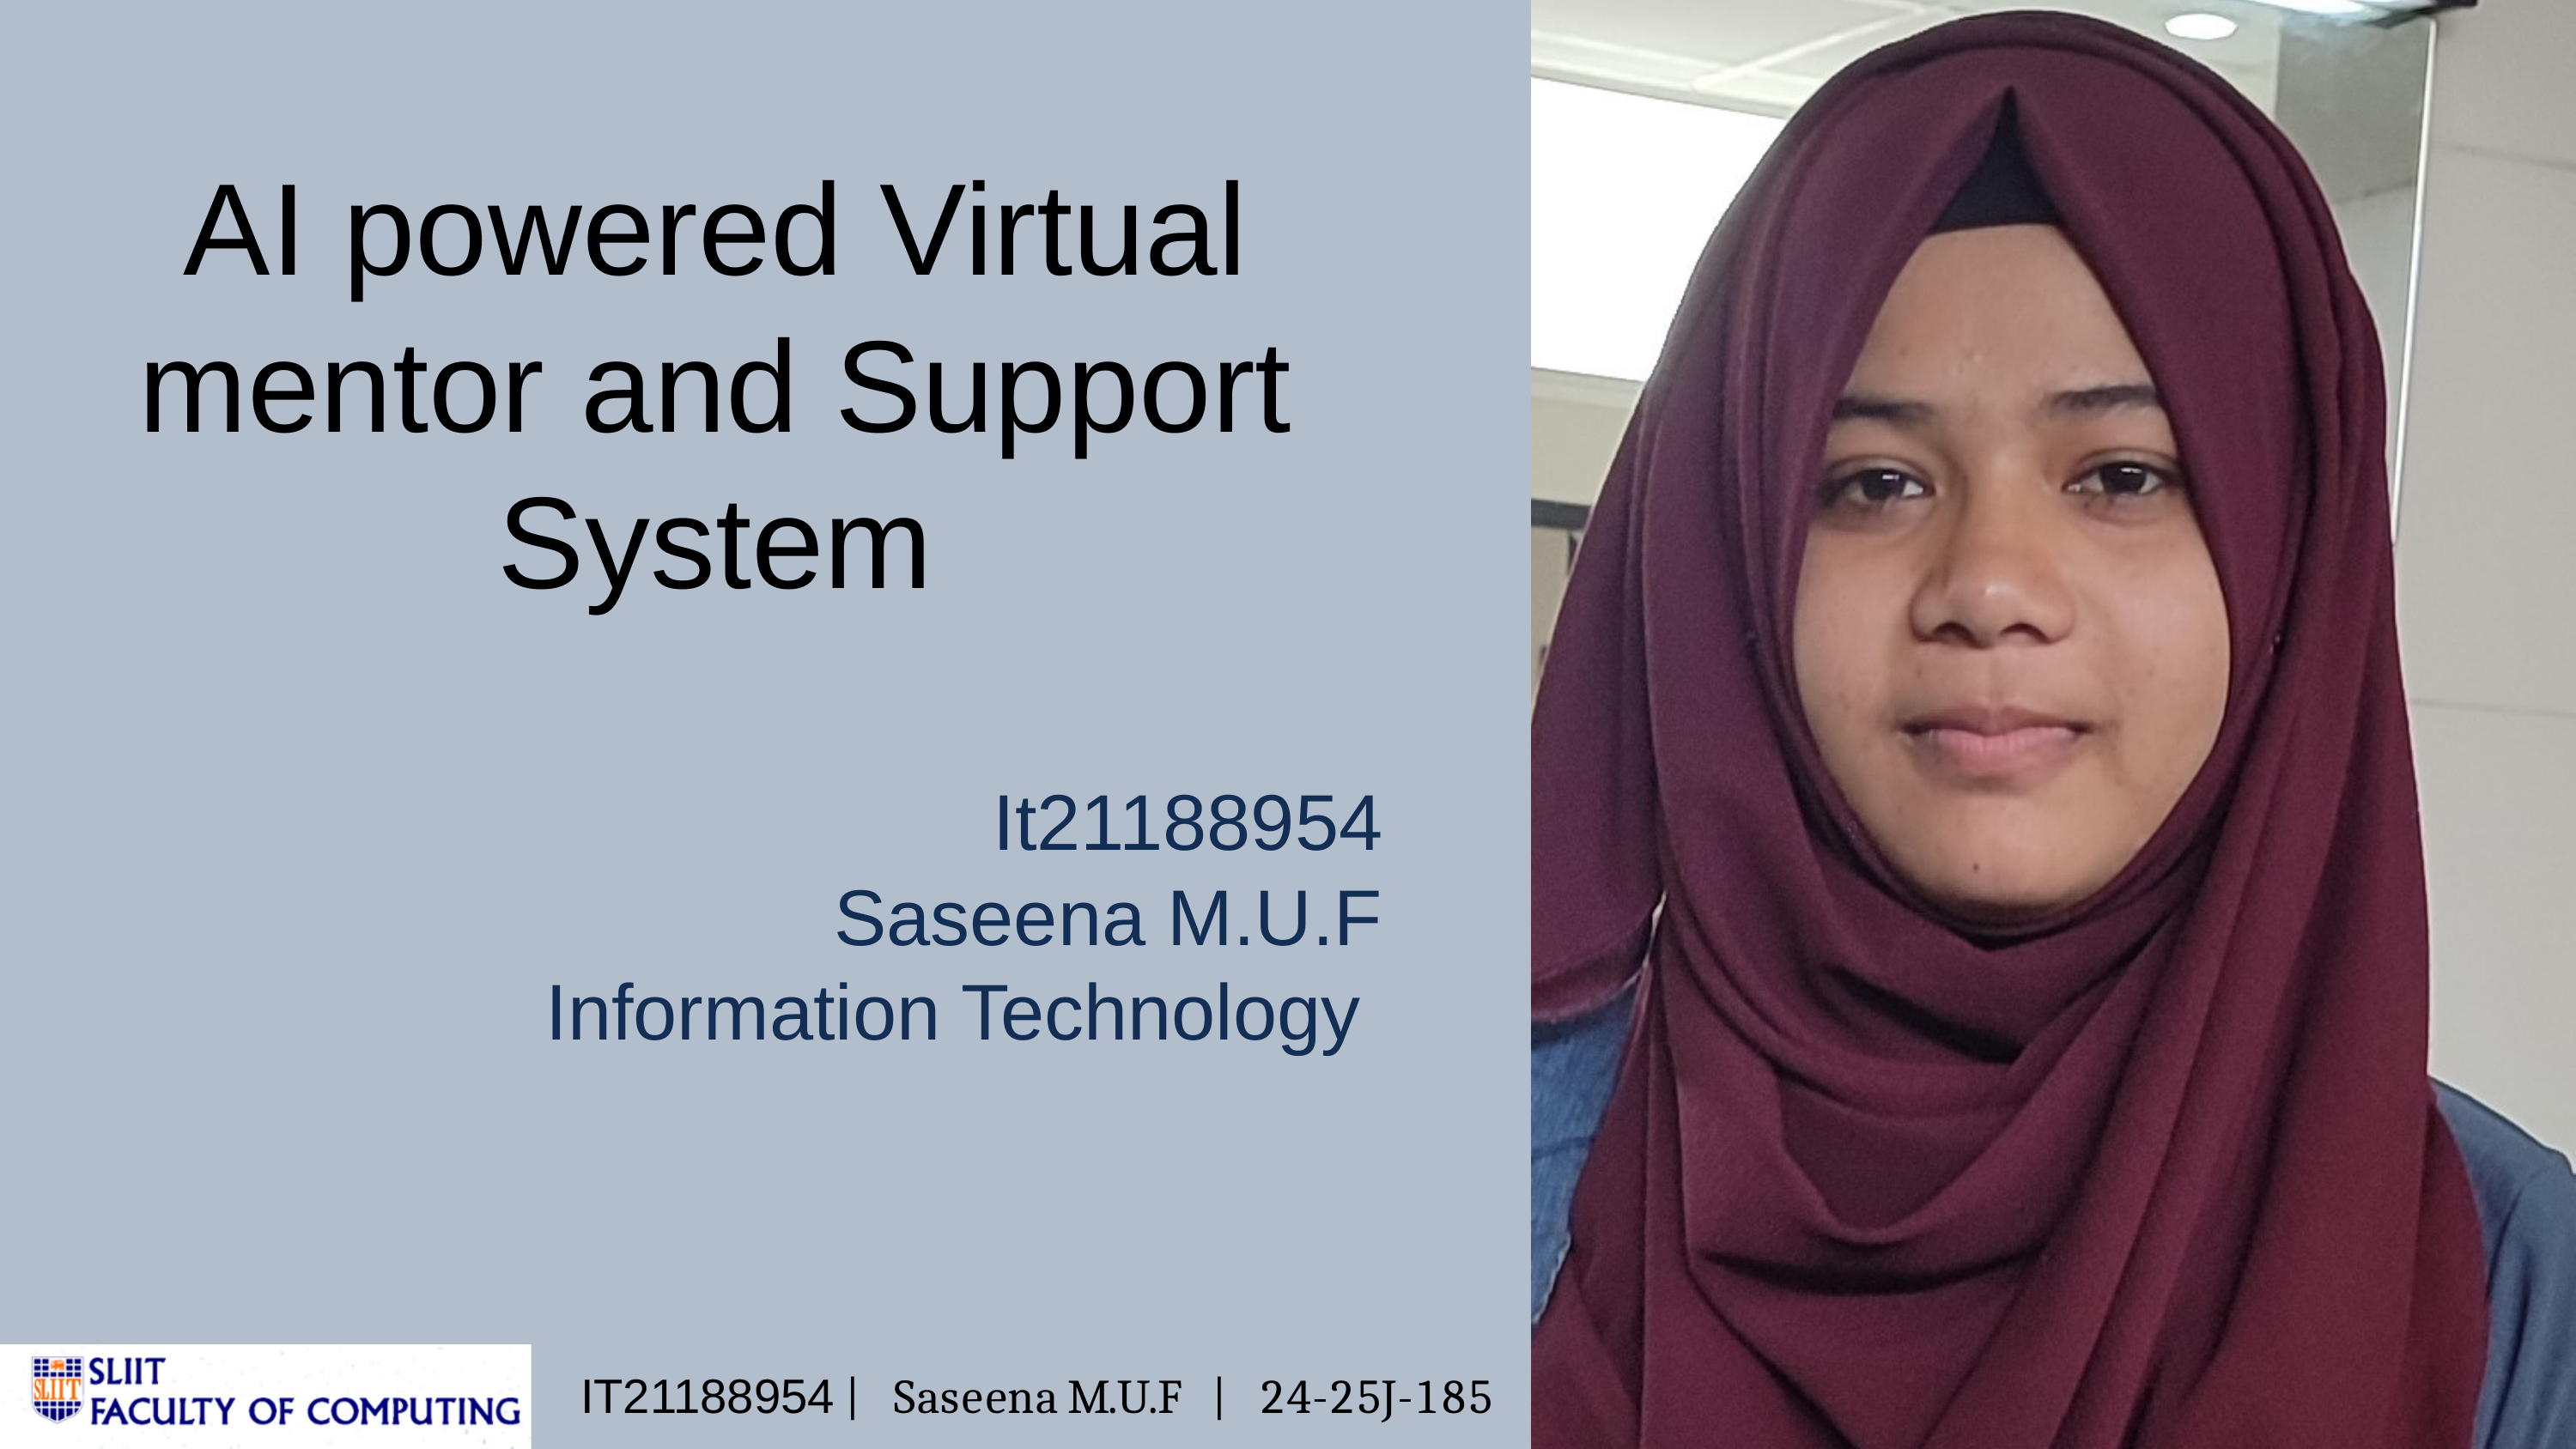

AI powered Virtual mentor and Support System

It21188954
Saseena M.U.F
Information Technology

IT21188954 |   Saseena M.U.F  |   24-25J-185